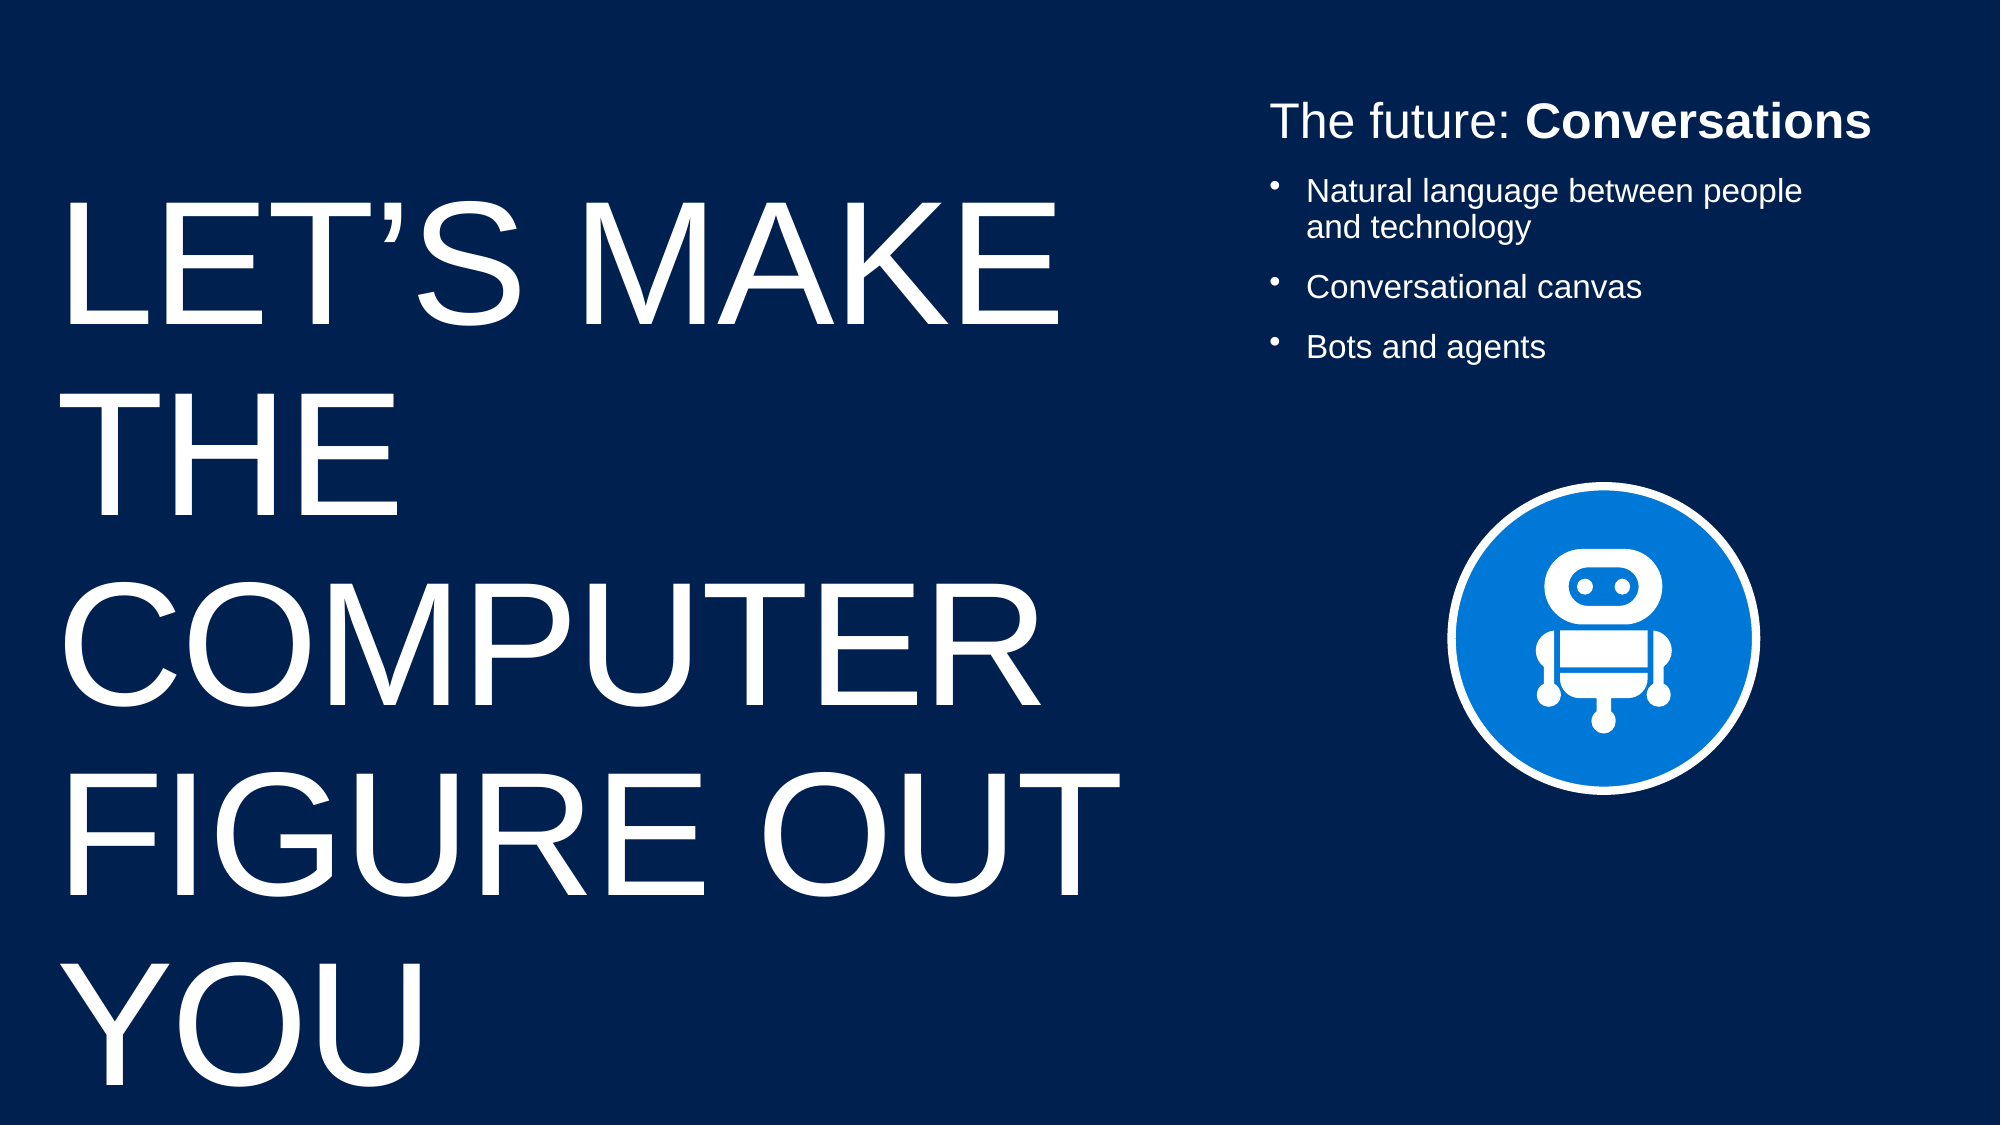

The future: Conversations
Natural language between people
and technology
Conversational canvas
Bots and agents
LET’S MAKE
THE COMPUTER FIGURE OUT YOU